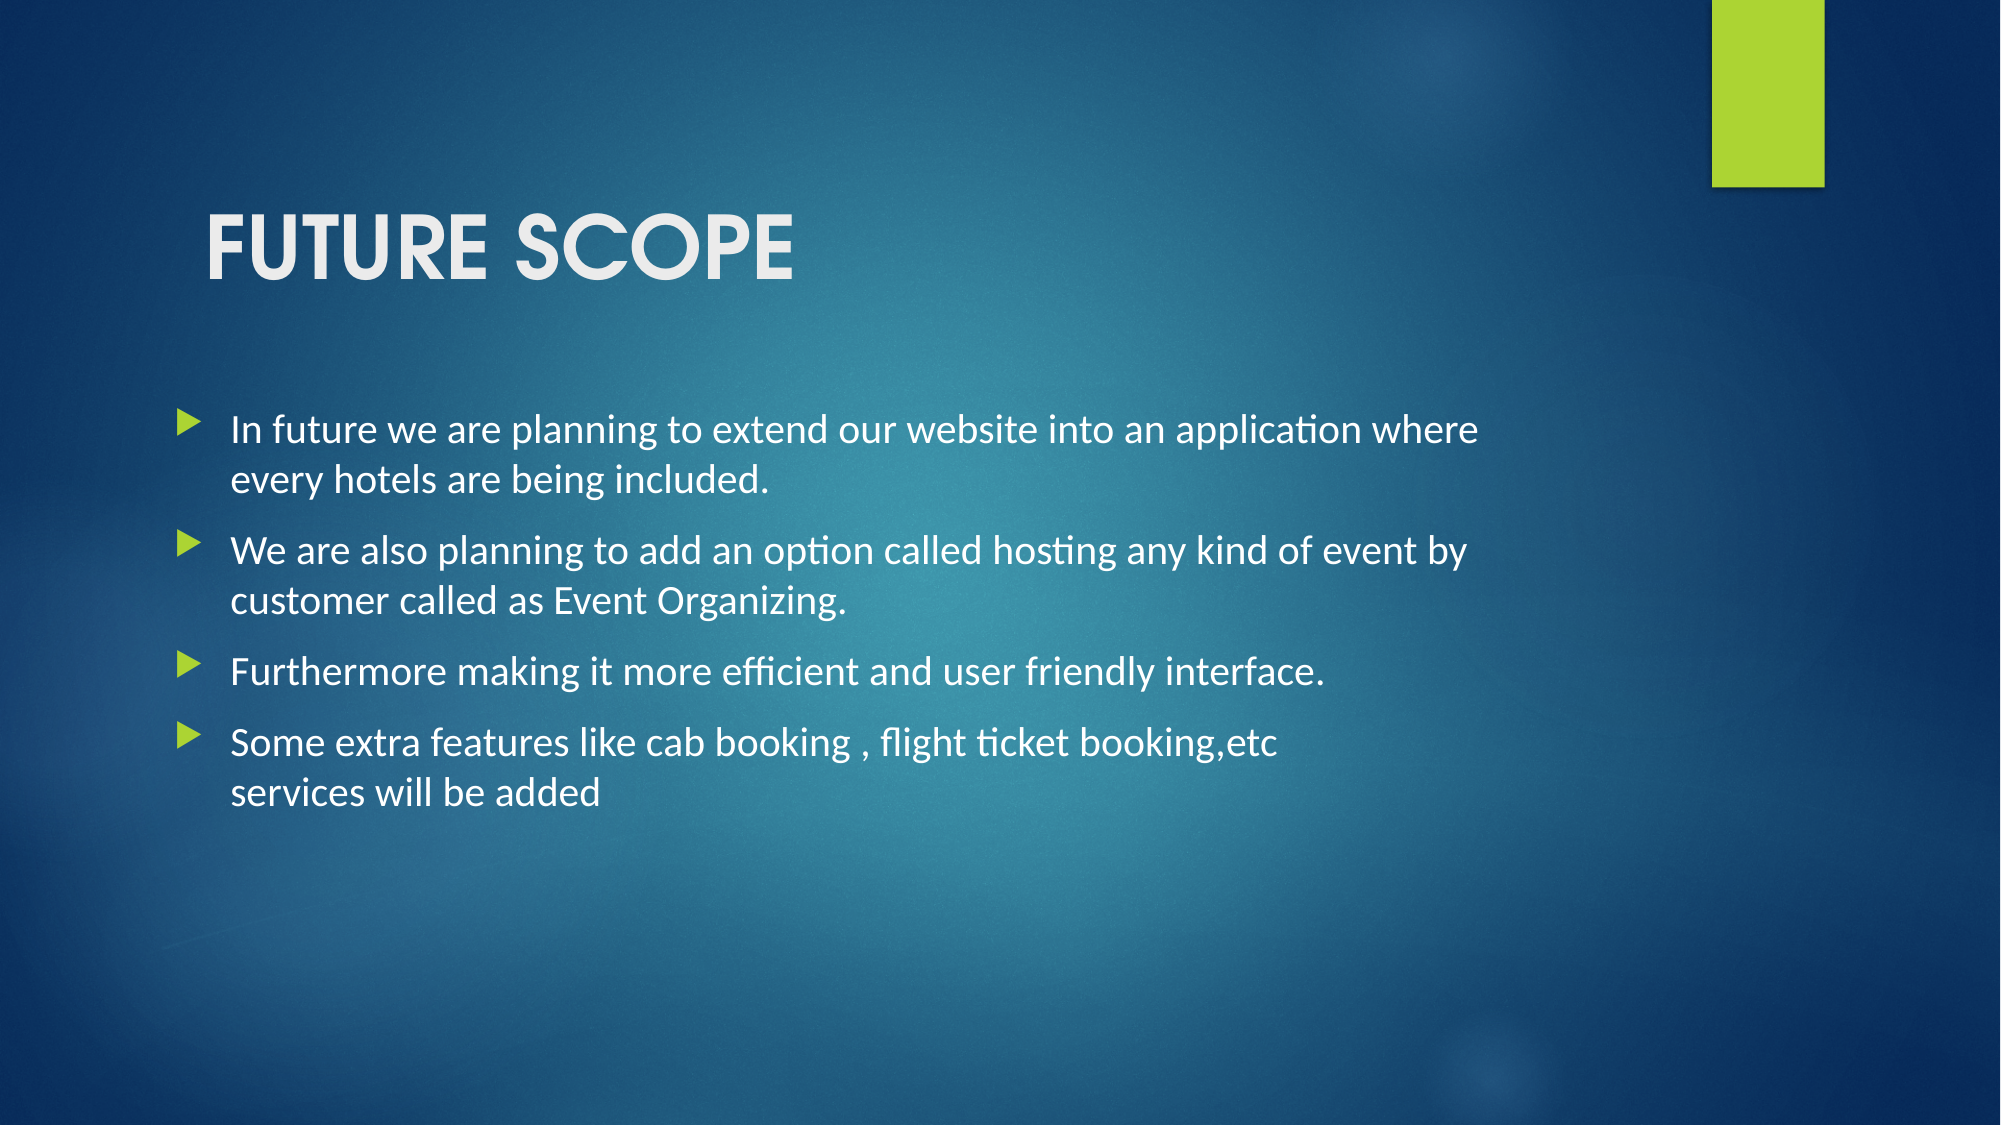

# FUTURE SCOPE
In future we are planning to extend our website into an application where every hotels are being included.
We are also planning to add an option called hosting any kind of event by customer called as Event Organizing.
Furthermore making it more efficient and user friendly interface.
Some extra features like cab booking , flight ticket booking,etc services will be added